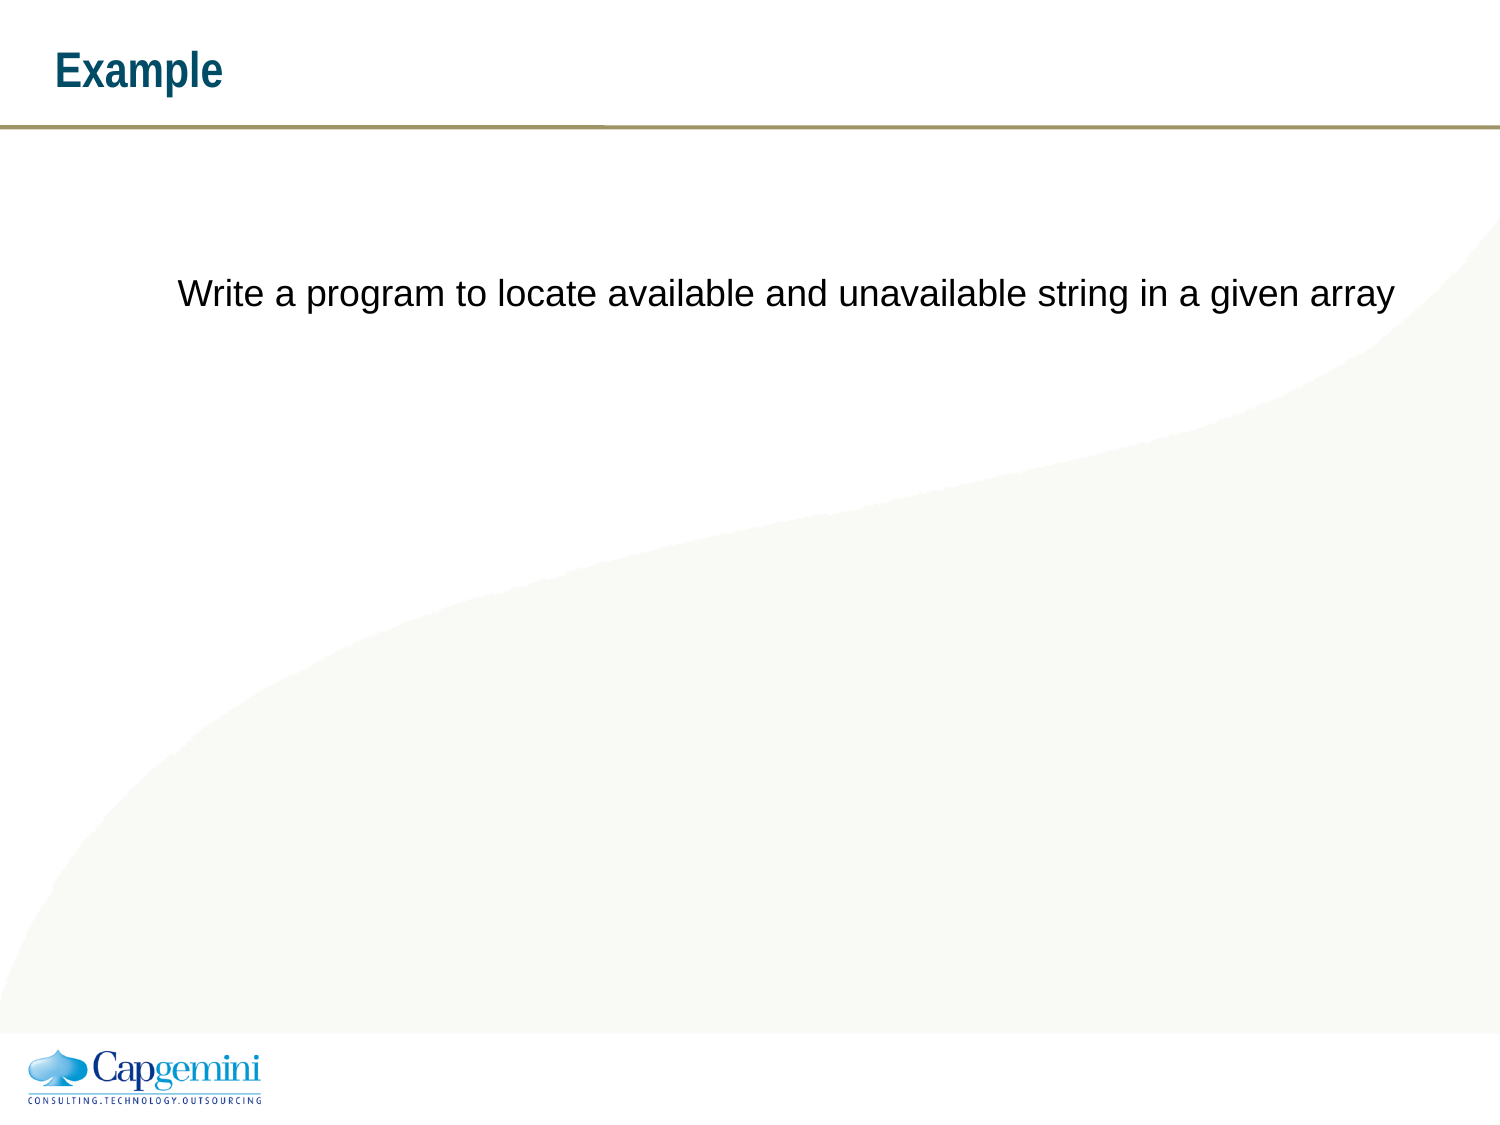

# Example
Write a program to locate available and unavailable string in a given array